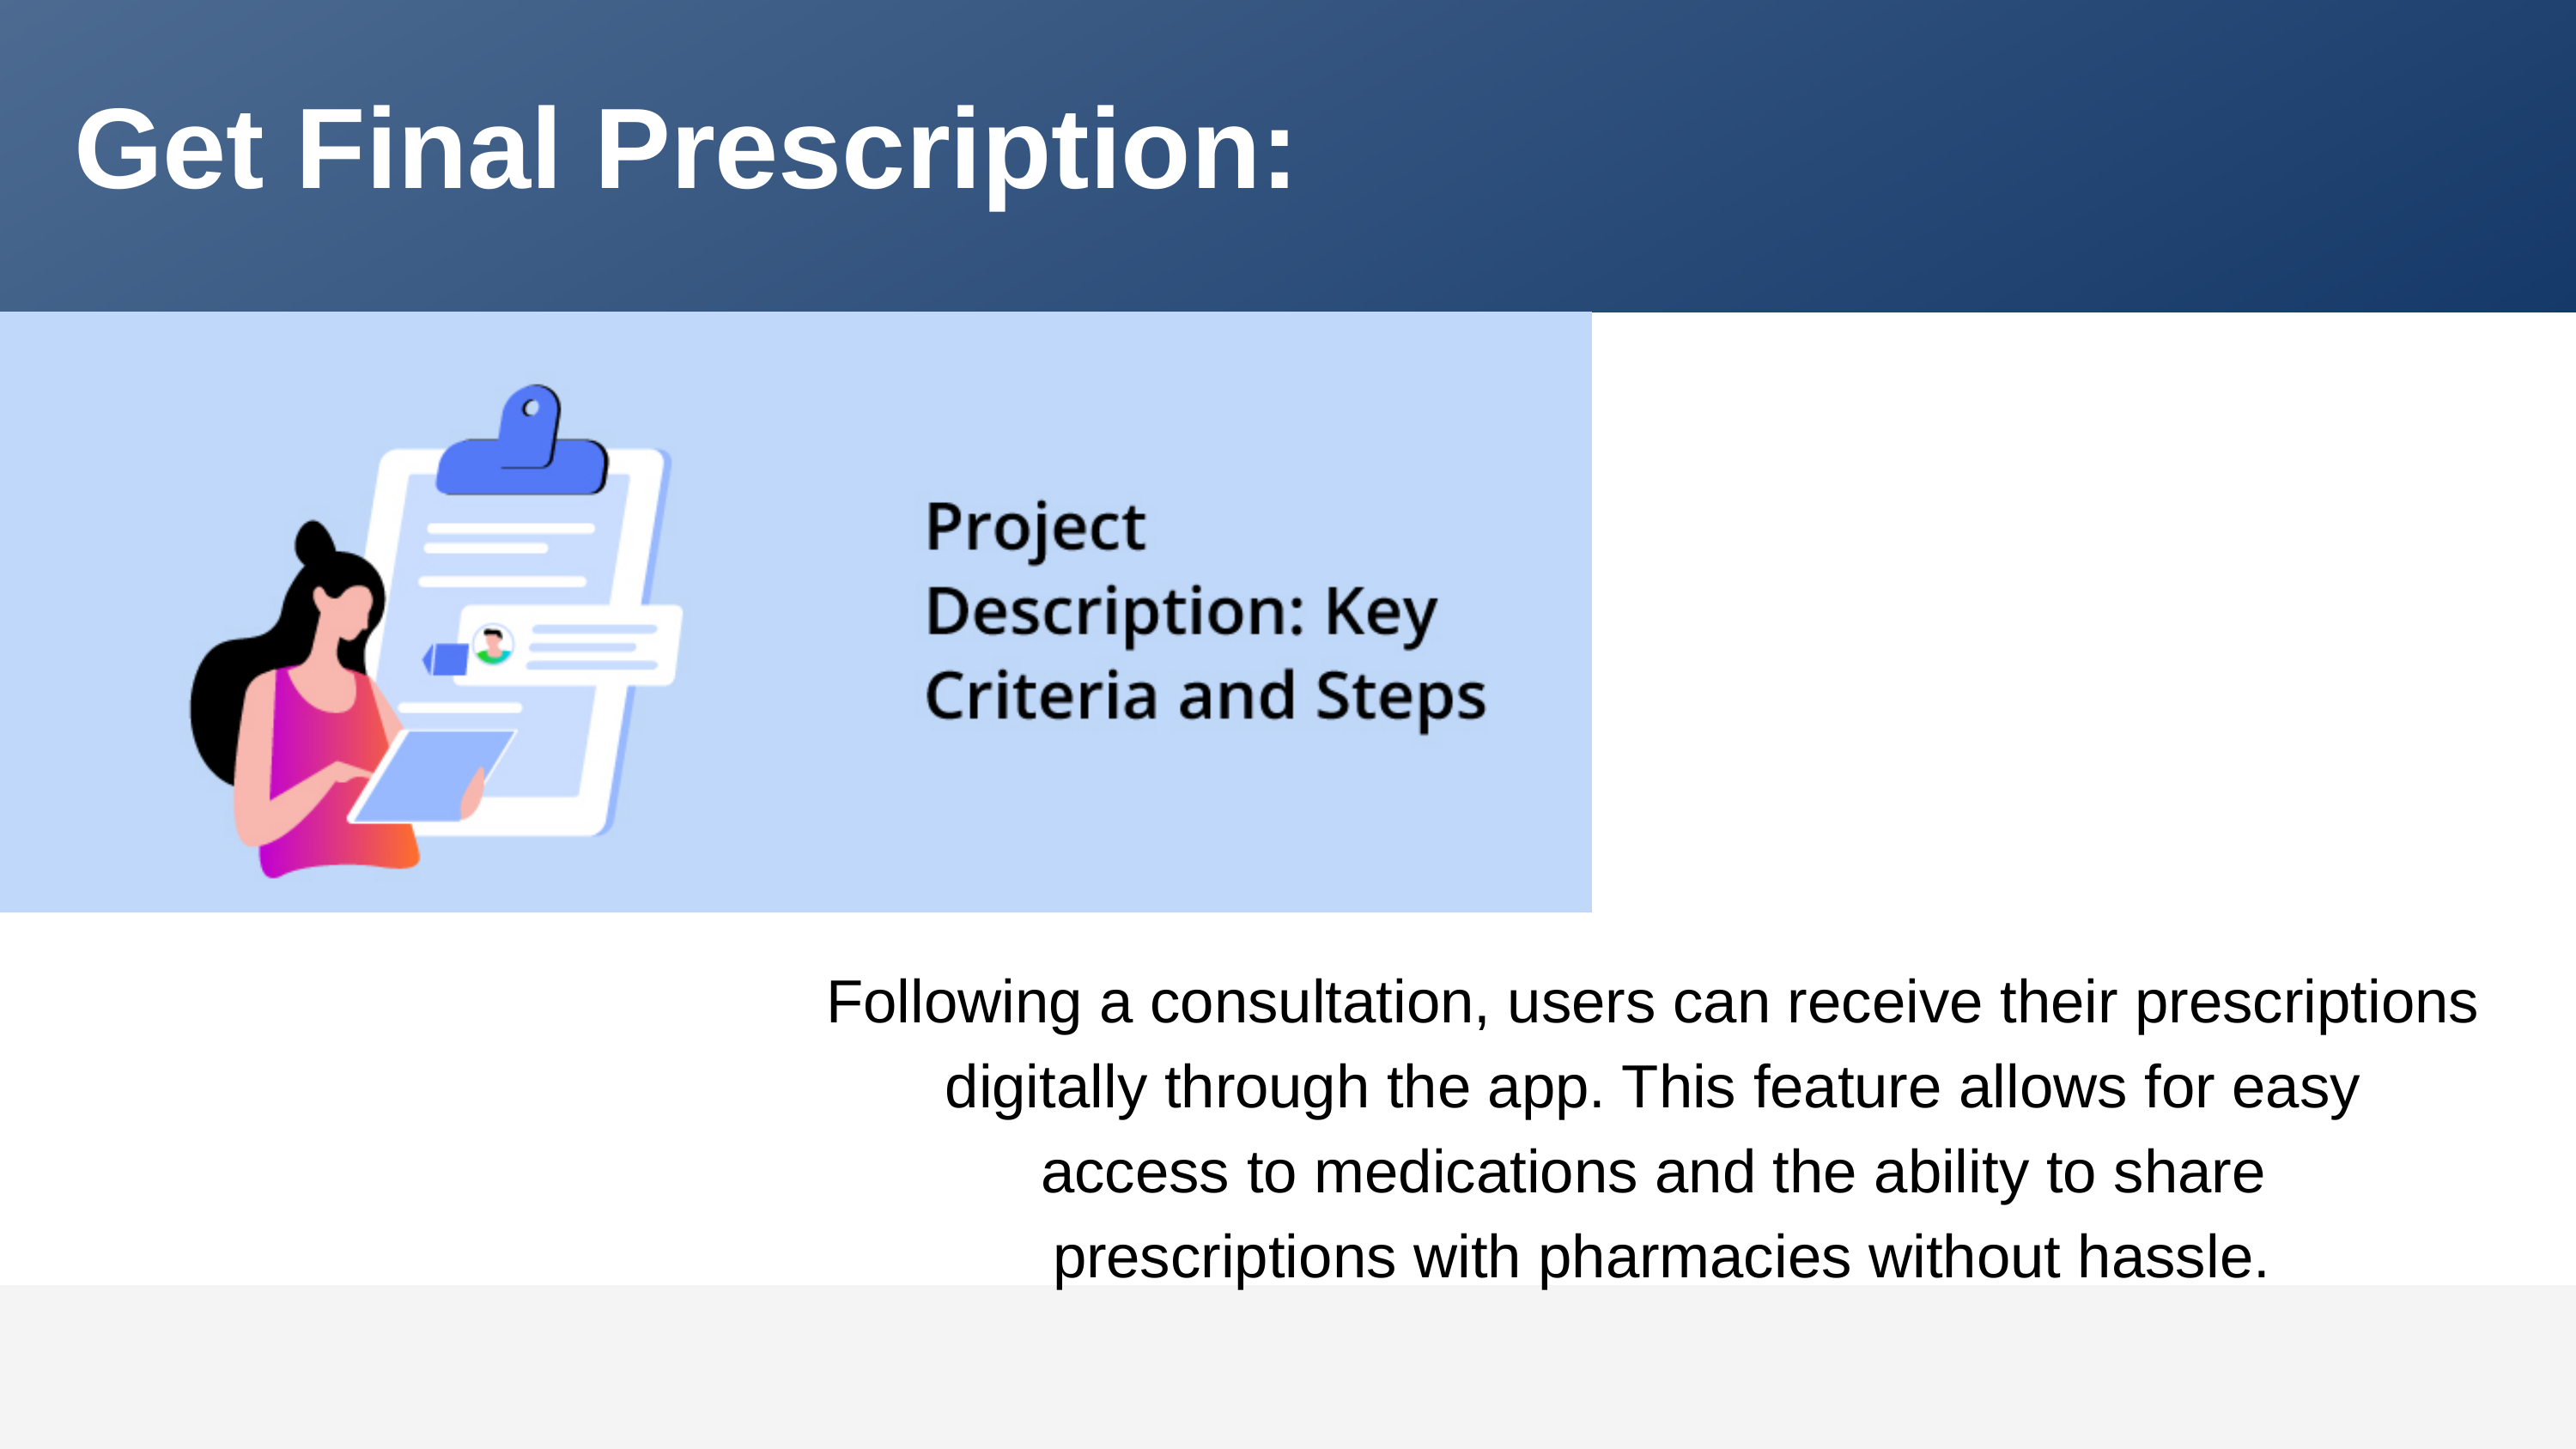

Get Final Prescription:

Following a consultation, users can receive their prescriptions
digitally through the app. This feature allows for easy
access to medications and the ability to share
prescriptions with pharmacies without hassle.